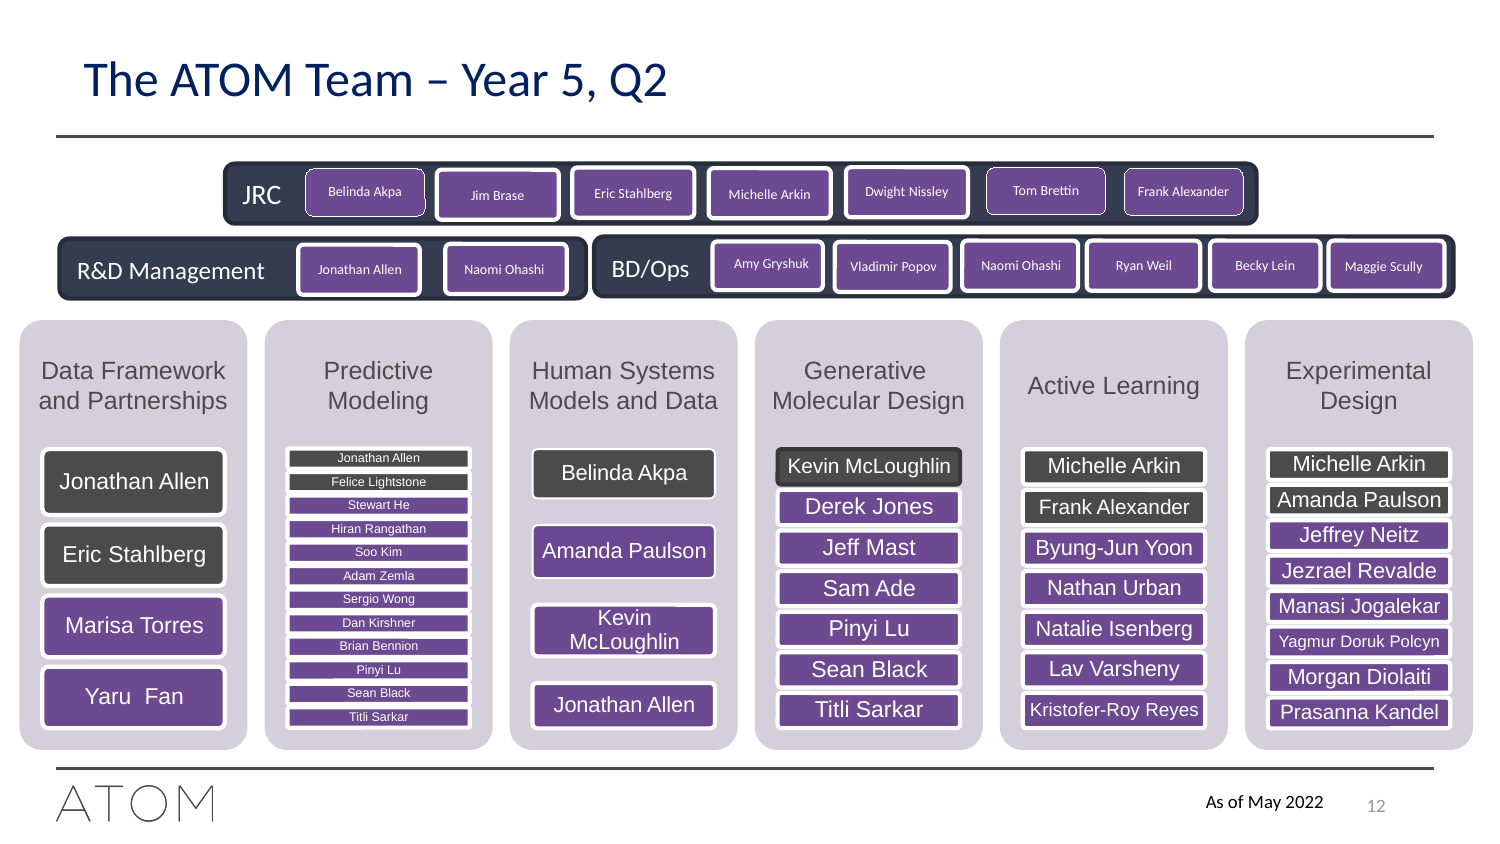

# The ATOM Team – Year 5, Q2
JRC

Dwight Nissley

Eric Stahlberg
Tom Brettin

Michelle Arkin
Frank Alexander
Belinda Akpa

Jim Brase
BD/Ops
R&D Management

Maggie Scully

Ryan Weil
Becky Lein
Naomi Ohashi
Amy Gryshuk
Vladimir Popov

Naomi Ohashi

Jonathan Allen
Data Framework and Partnerships
Jonathan Allen
Eric Stahlberg
Marisa Torres
Yaru  Fan
Predictive Modeling
Jonathan Allen
Felice Lightstone
Stewart He
Hiran Rangathan
Soo Kim
Adam Zemla
Sergio Wong
Dan Kirshner
Brian Bennion
Pinyi Lu
Sean Black
Titli Sarkar
Human Systems Models and Data
Belinda Akpa
Amanda Paulson
Kevin McLoughlin
Jonathan Allen
Generative
Molecular Design
Kevin McLoughlin
Derek Jones
Jeff Mast
Sam Ade
Pinyi Lu
Sean Black
Titli Sarkar
Active Learning
Michelle Arkin
Frank Alexander
Byung-Jun Yoon
Nathan Urban
Natalie Isenberg
Lav Varsheny
Kristofer-Roy Reyes
Experimental Design
Michelle Arkin
Amanda Paulson
Jeffrey Neitz
Jezrael Revalde
Manasi Jogalekar
Yagmur Doruk Polcyn
Morgan Diolaiti
Prasanna Kandel
12
As of May 2022